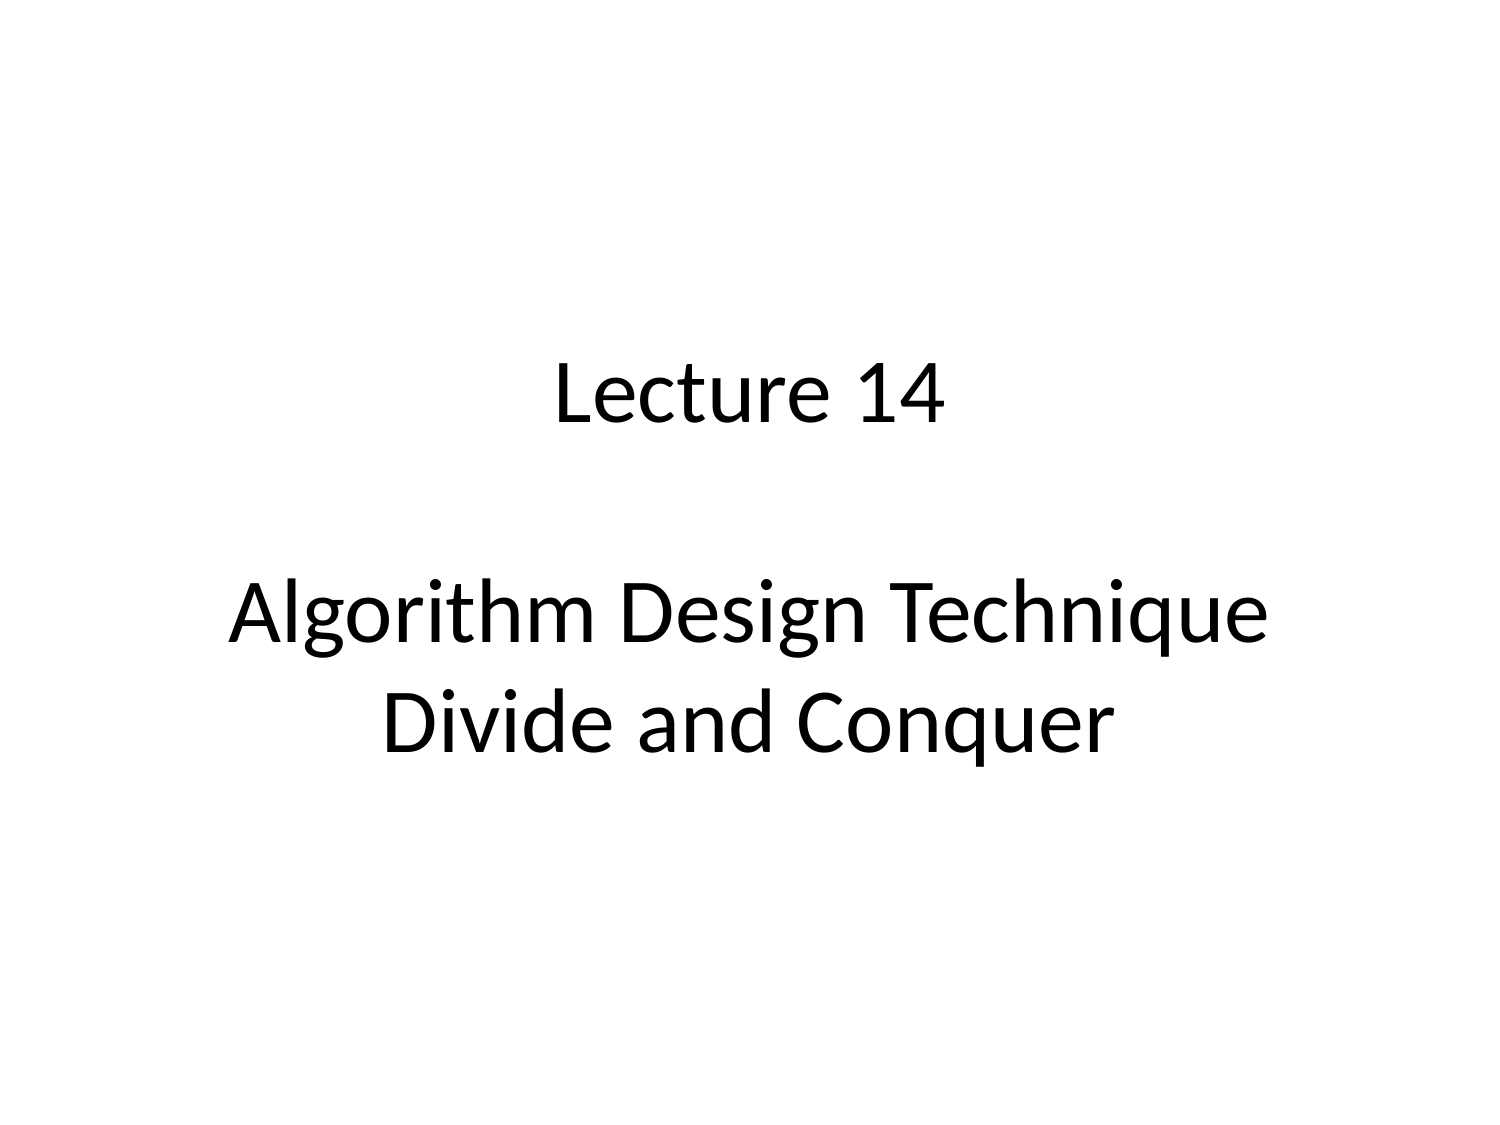

# Lecture 14 Algorithm Design Technique Divide and Conquer